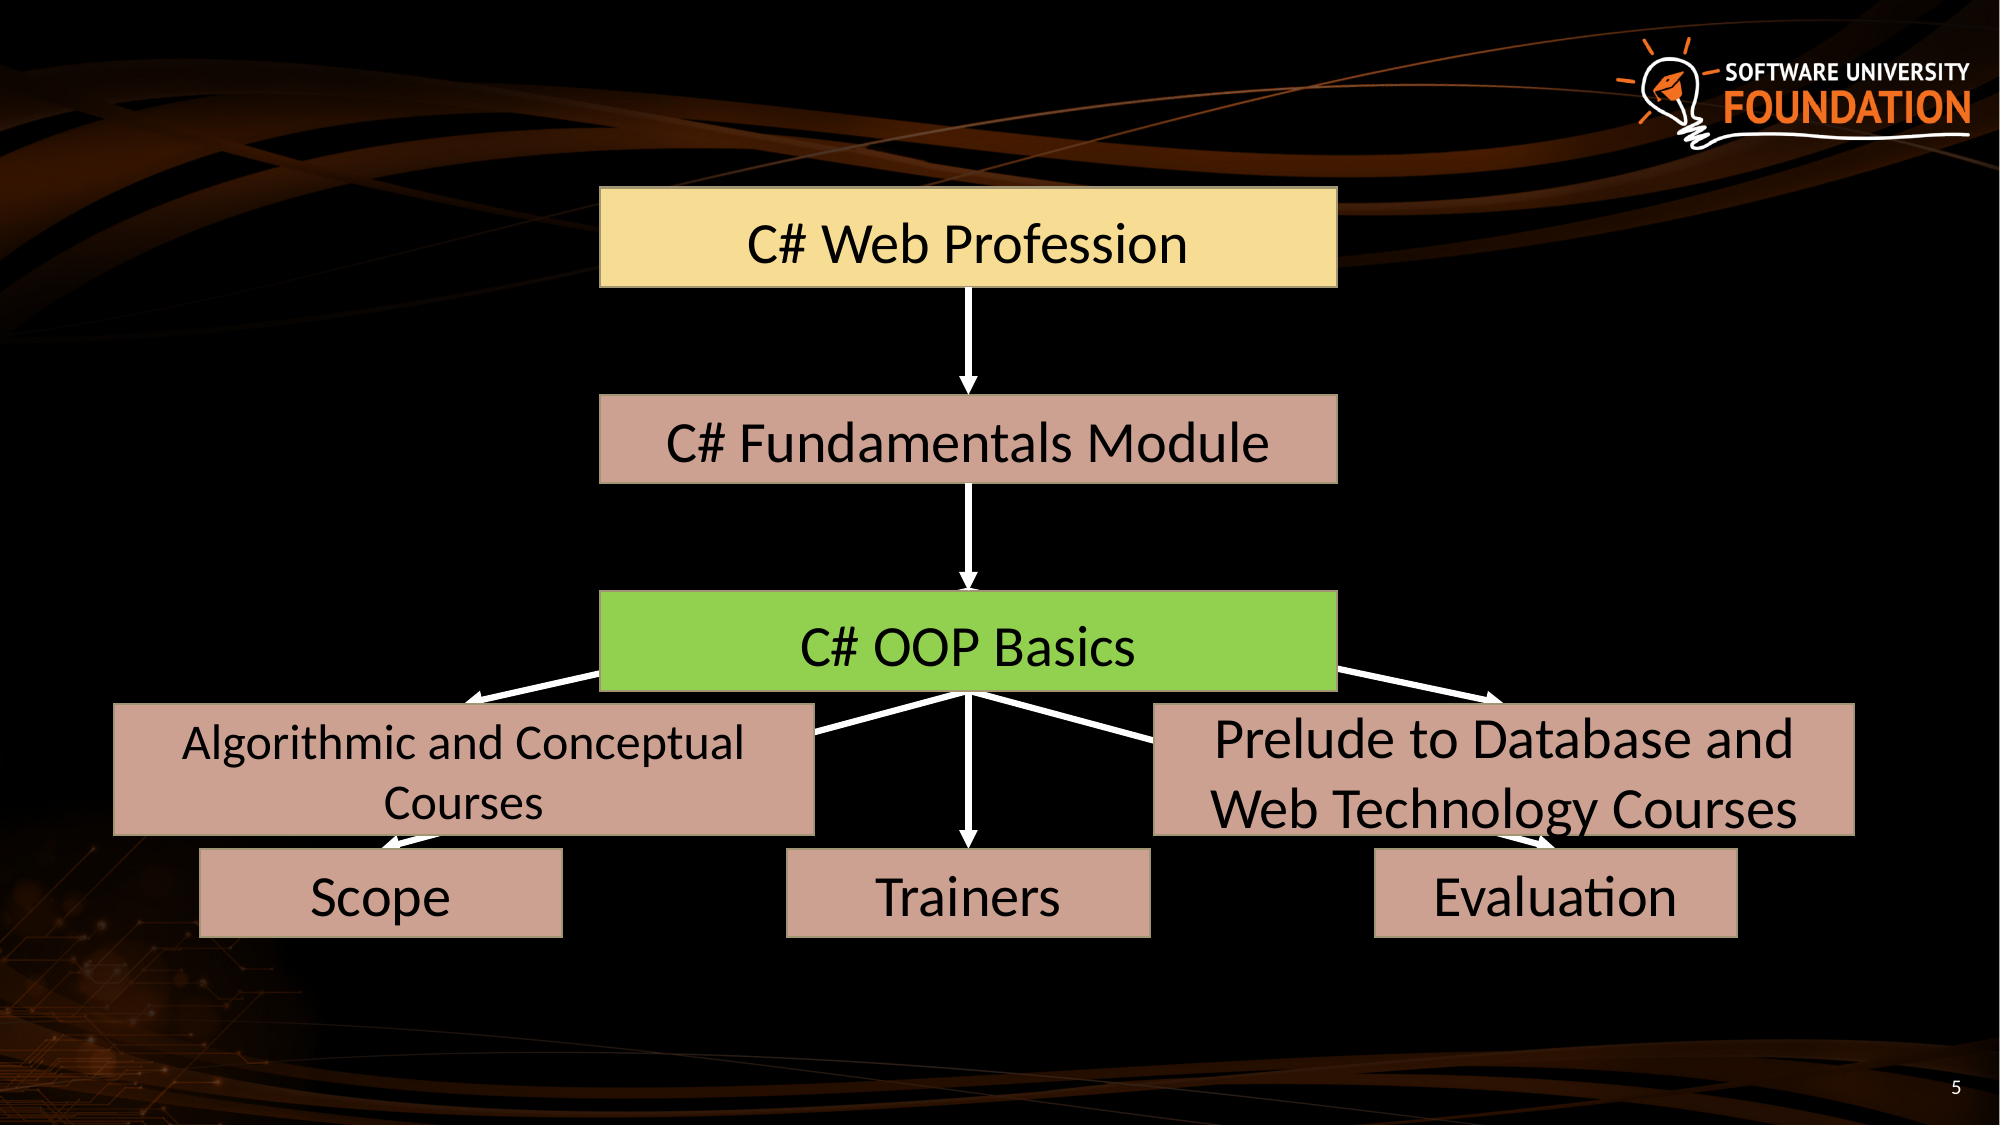

C# Web Profession
C# Fundamentals Module
C# OOP Basics
Algorithmic and Conceptual Courses
Prelude to Database and Web Technology Courses
Scope
Trainers
Evaluation
5